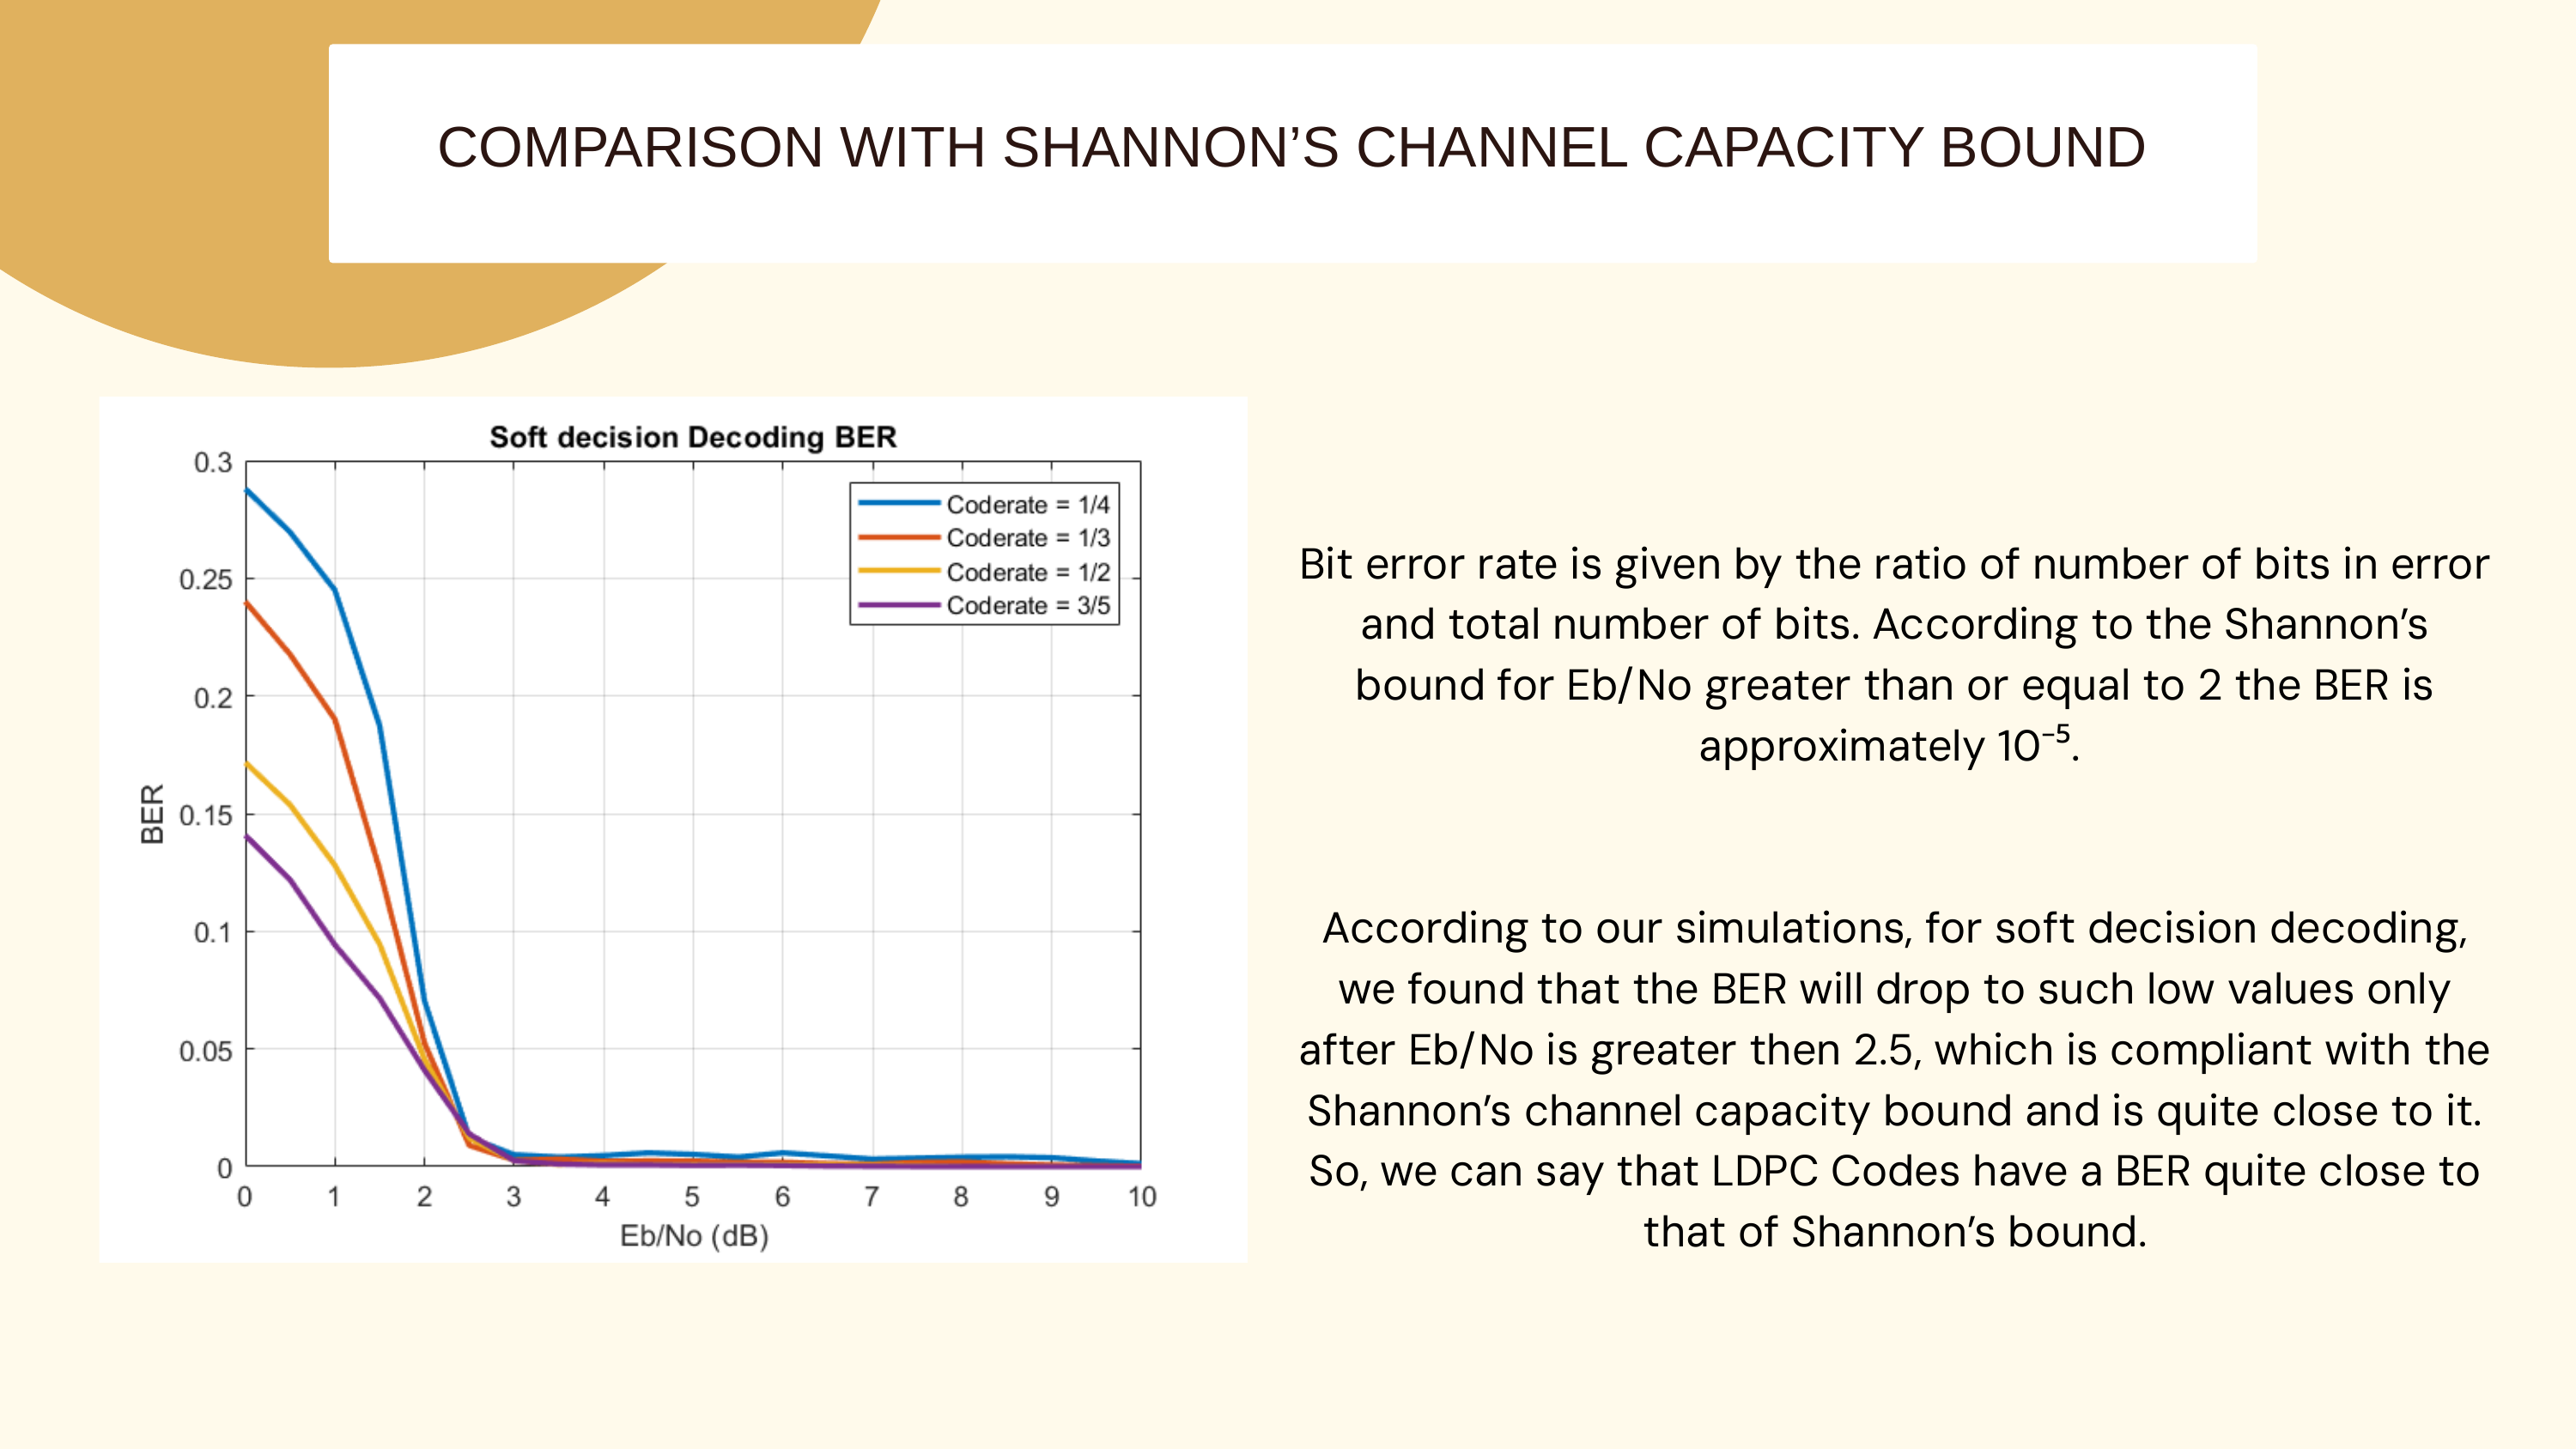

COMPARISON WITH SHANNON’S CHANNEL CAPACITY BOUND

Bit error rate is given by the ratio of number of bits in error and total number of bits. According to the Shannon’s bound for Eb/No greater than or equal to 2 the BER is approximately 10⁻⁵.

According to our simulations, for soft decision decoding, we found that the BER will drop to such low values only after Eb/No is greater then 2.5, which is compliant with the Shannon’s channel capacity bound and is quite close to it.
So, we can say that LDPC Codes have a BER quite close to that of Shannon’s bound.